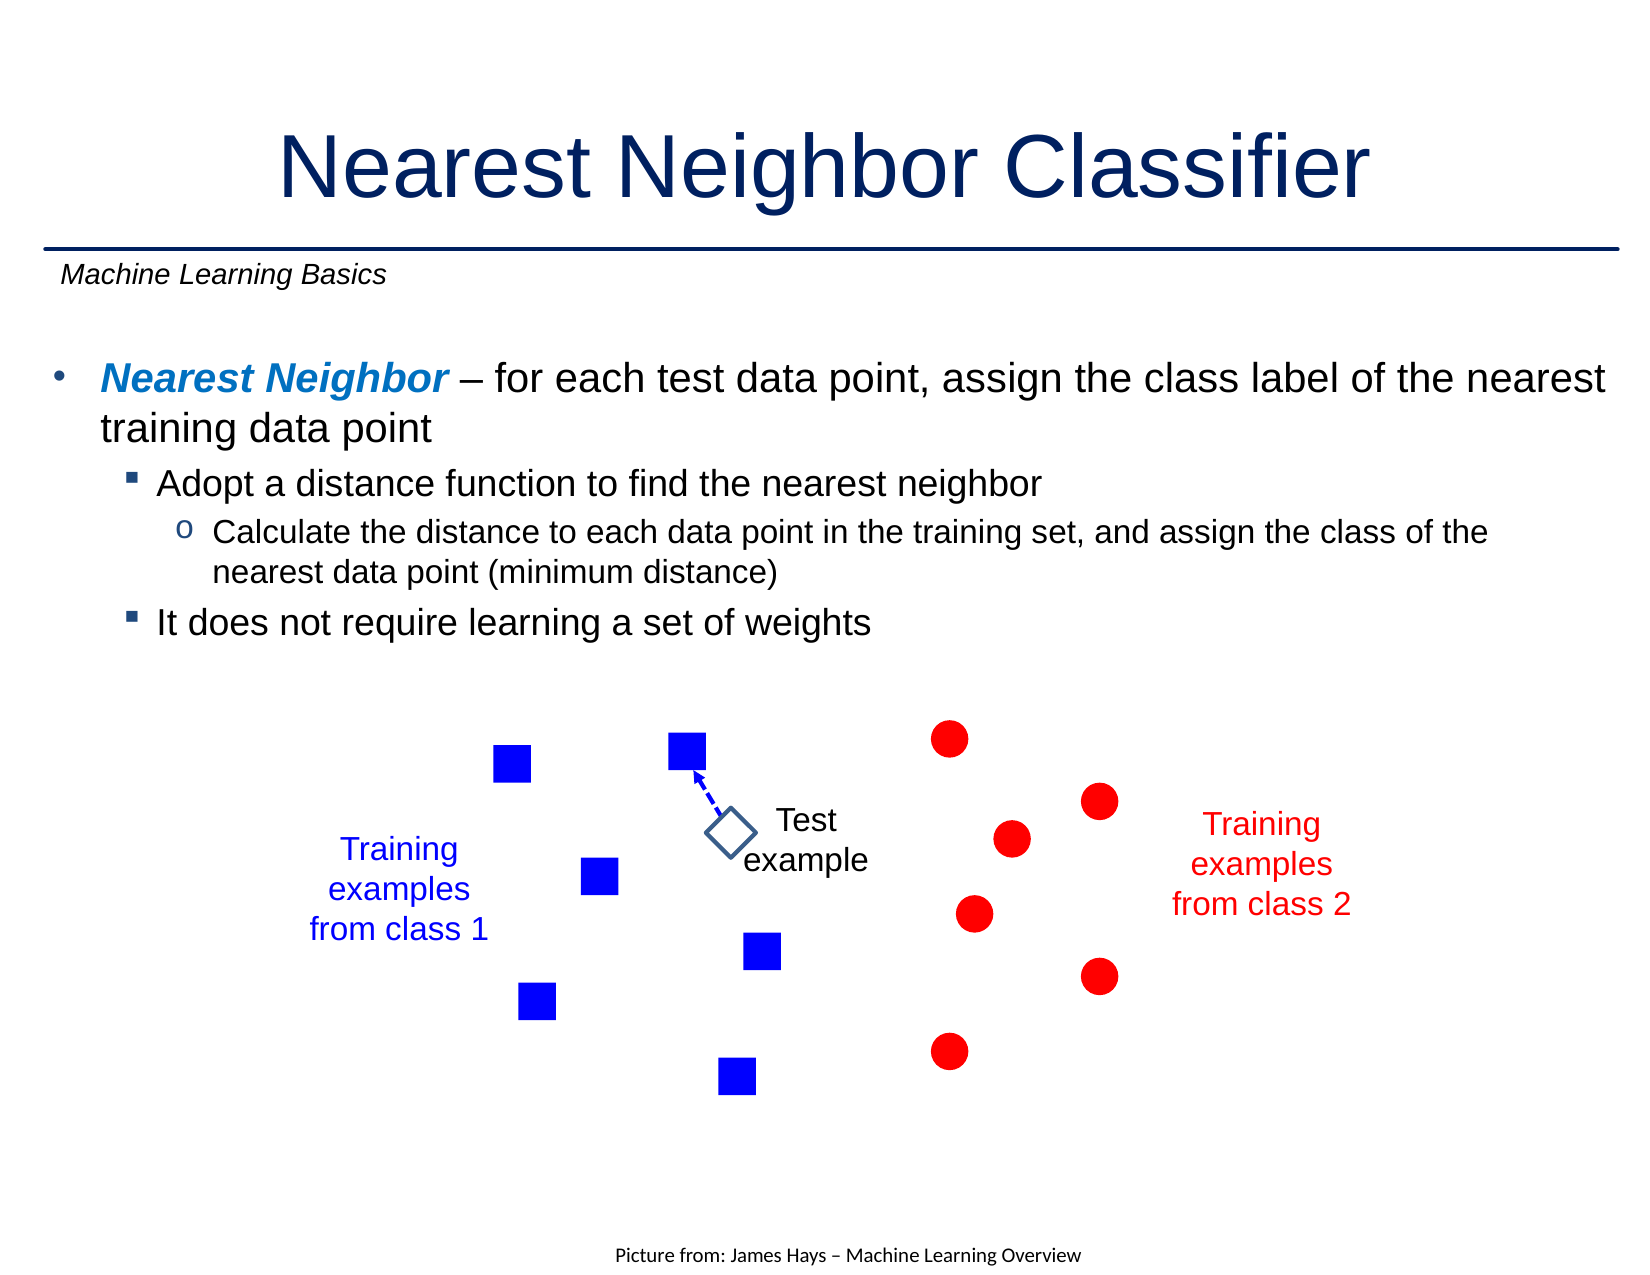

# Nearest Neighbor Classifier
Machine Learning Basics
Nearest Neighbor – for each test data point, assign the class label of the nearest training data point
Adopt a distance function to find the nearest neighbor
Calculate the distance to each data point in the training set, and assign the class of the nearest data point (minimum distance)
It does not require learning a set of weights

Test example
Training examples from class 2

Training examples from class 1

7
Picture from: James Hays – Machine Learning Overview